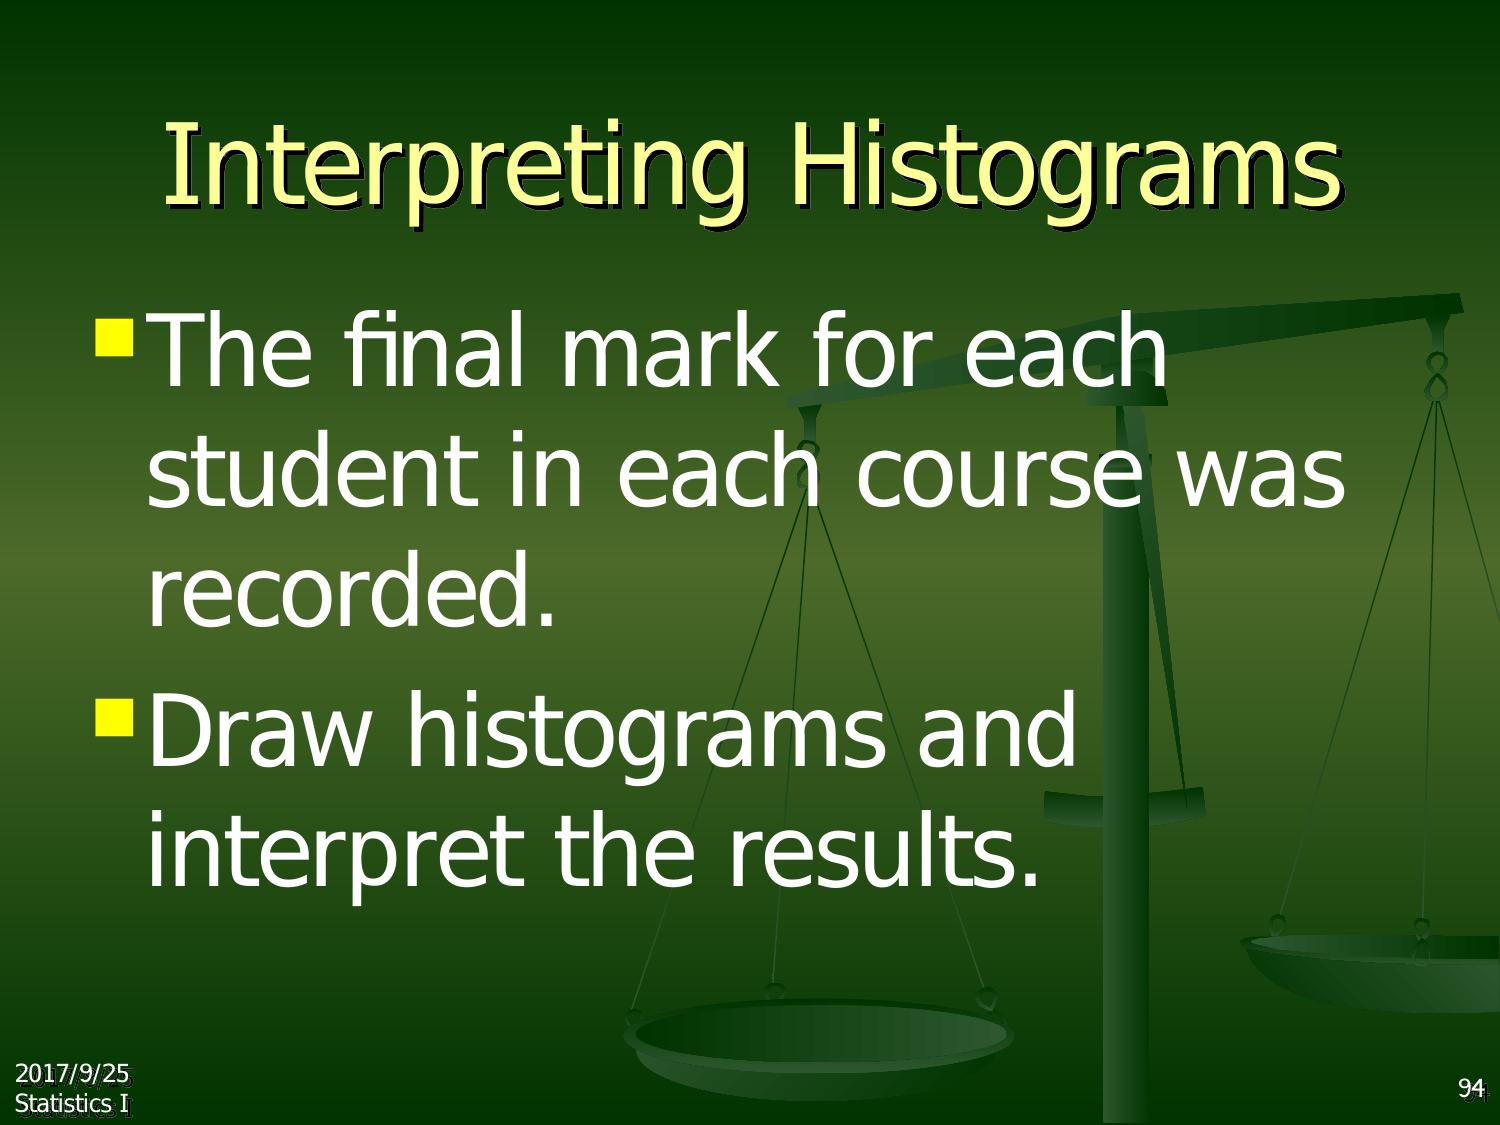

# Interpreting Histograms
The final mark for each student in each course was recorded.
Draw histograms and interpret the results.
2017/9/25
Statistics I
94